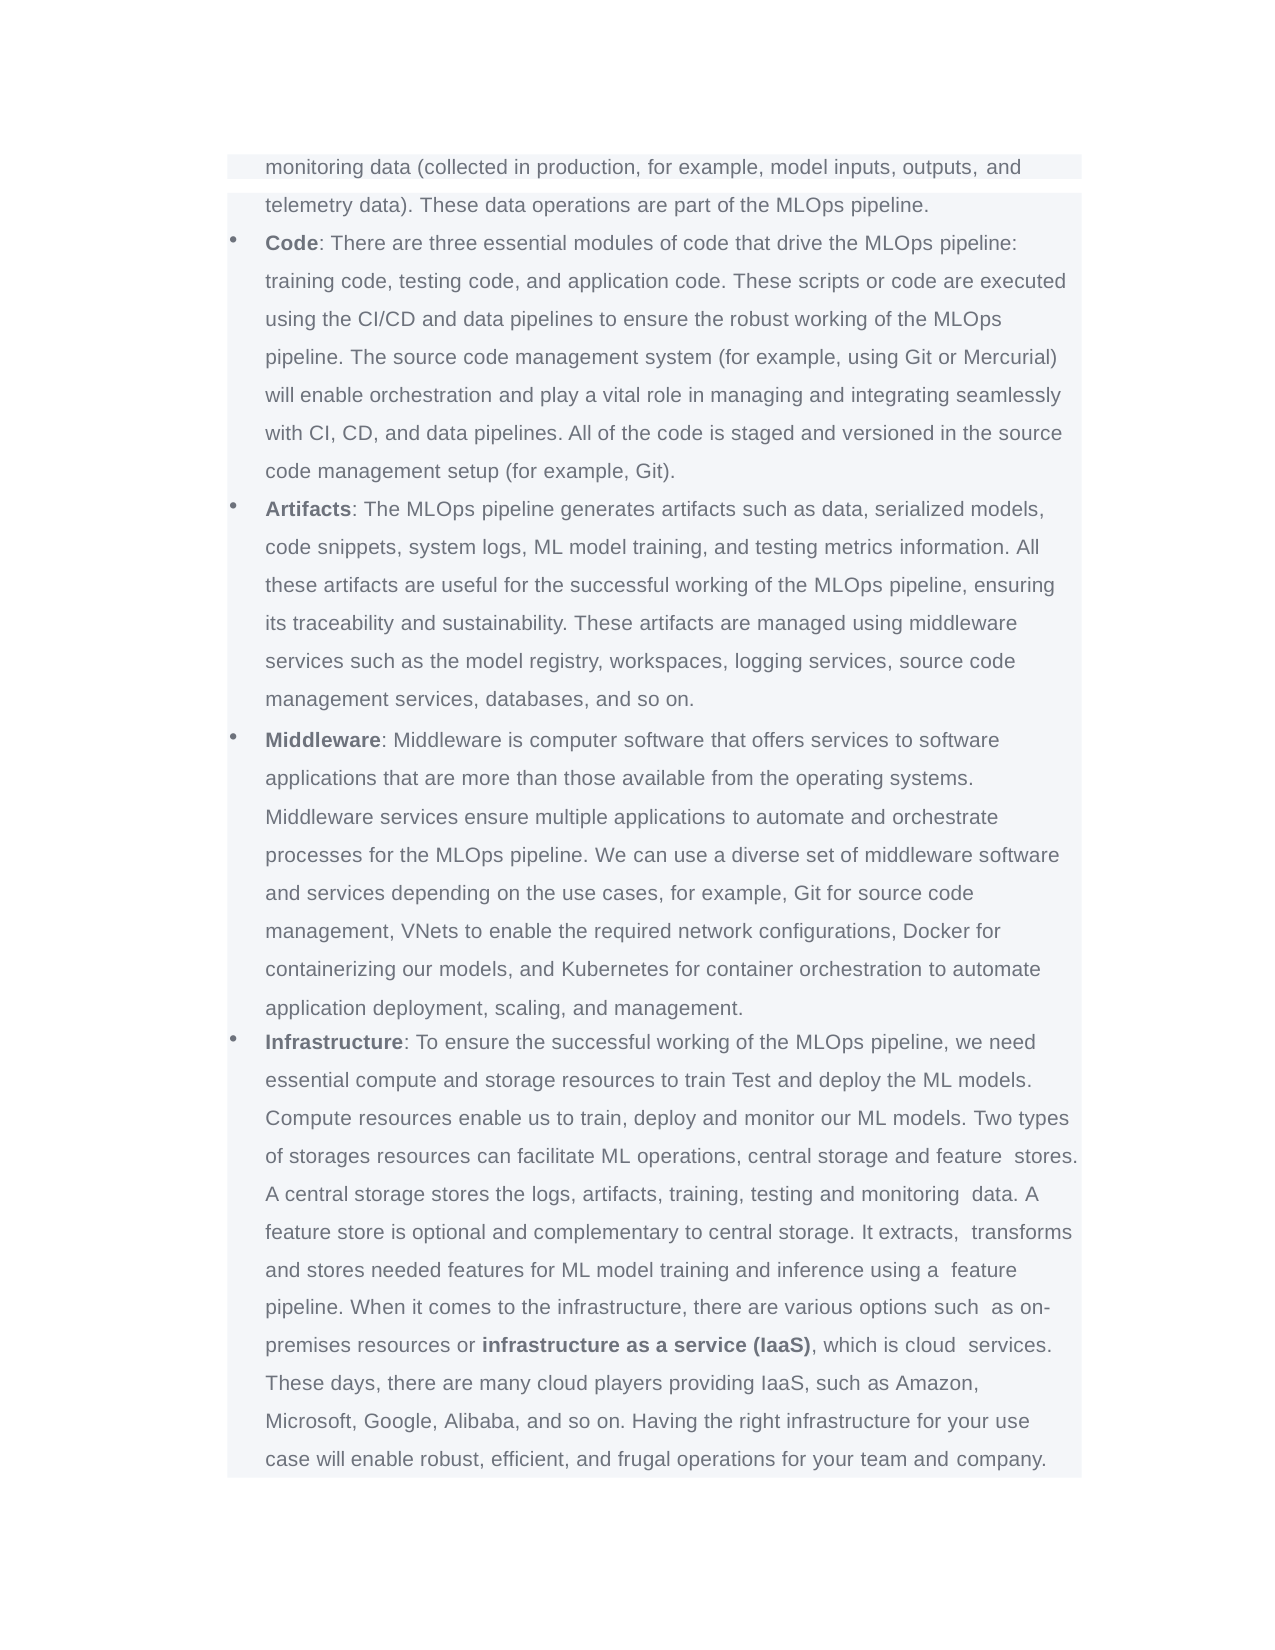

monitoring data (collected in production, for example, model inputs, outputs, and
telemetry data). These data operations are part of the MLOps pipeline.
Code: There are three essential modules of code that drive the MLOps pipeline:  training code, testing code, and application code. These scripts or code are executed  using the CI/CD and data pipelines to ensure the robust working of the MLOps  pipeline. The source code management system (for example, using Git or Mercurial)  will enable orchestration and play a vital role in managing and integrating seamlessly  with CI, CD, and data pipelines. All of the code is staged and versioned in the source  code management setup (for example, Git).
Artifacts: The MLOps pipeline generates artifacts such as data, serialized models,  code snippets, system logs, ML model training, and testing metrics information. All  these artifacts are useful for the successful working of the MLOps pipeline, ensuring  its traceability and sustainability. These artifacts are managed using middleware  services such as the model registry, workspaces, logging services, source code  management services, databases, and so on.
Middleware: Middleware is computer software that offers services to software  applications that are more than those available from the operating systems.  Middleware services ensure multiple applications to automate and orchestrate
processes for the MLOps pipeline. We can use a diverse set of middleware software  and services depending on the use cases, for example, Git for source code
management, VNets to enable the required network configurations, Docker for  containerizing our models, and Kubernetes for container orchestration to automate  application deployment, scaling, and management.
Infrastructure: To ensure the successful working of the MLOps pipeline, we need
essential compute and storage resources to train Test and deploy the ML models.  Compute resources enable us to train, deploy and monitor our ML models. Two types  of storages resources can facilitate ML operations, central storage and feature  stores. A central storage stores the logs, artifacts, training, testing and monitoring  data. A feature store is optional and complementary to central storage. It extracts,  transforms and stores needed features for ML model training and inference using a  feature pipeline. When it comes to the infrastructure, there are various options such  as on-premises resources or infrastructure as a service (IaaS), which is cloud  services. These days, there are many cloud players providing IaaS, such as Amazon,  Microsoft, Google, Alibaba, and so on. Having the right infrastructure for your use  case will enable robust, efficient, and frugal operations for your team and company.